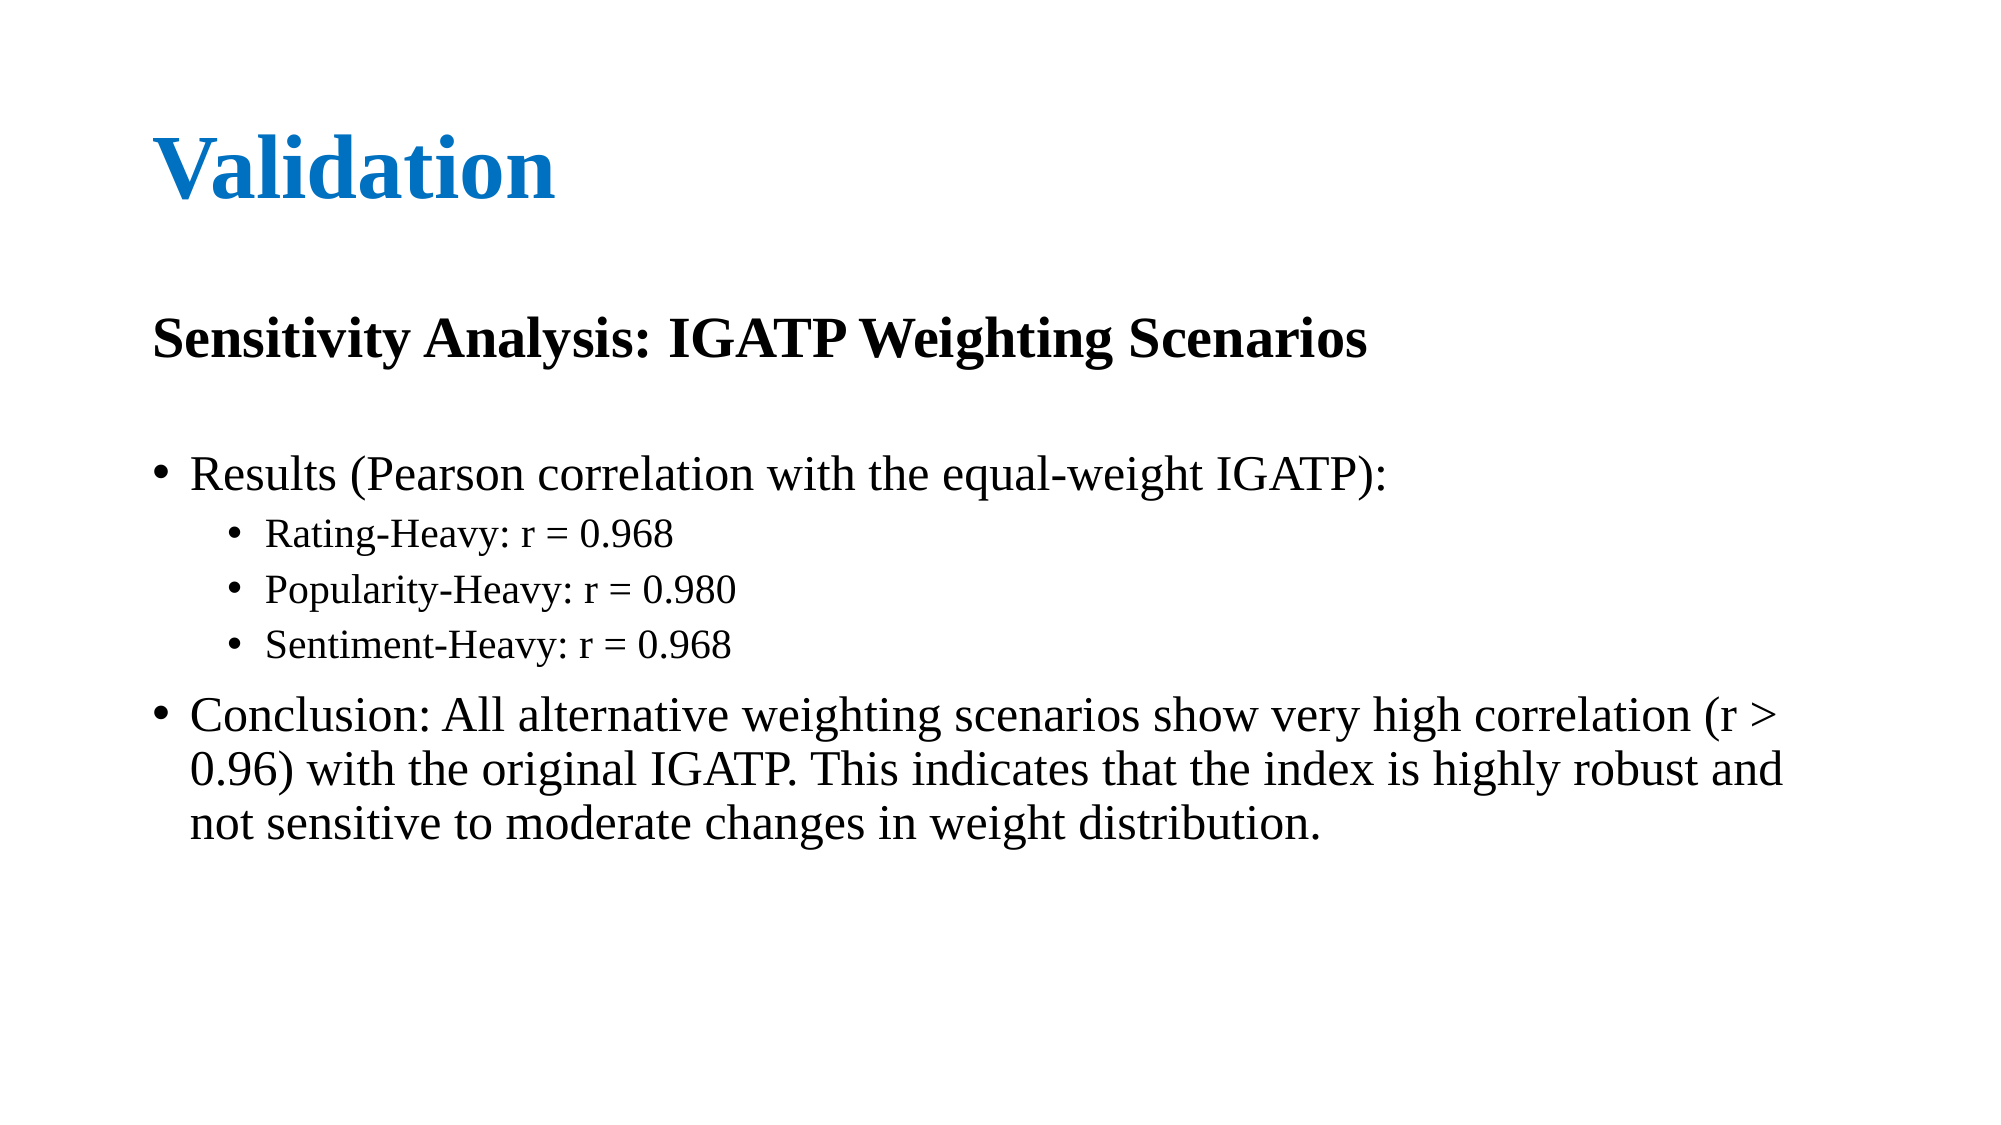

# Validation
Sensitivity Analysis: IGATP Weighting Scenarios

Results (Pearson correlation with the equal-weight IGATP):
Rating-Heavy: r = 0.968
Popularity-Heavy: r = 0.980
Sentiment-Heavy: r = 0.968
Conclusion: All alternative weighting scenarios show very high correlation (r > 0.96) with the original IGATP. This indicates that the index is highly robust and not sensitive to moderate changes in weight distribution.